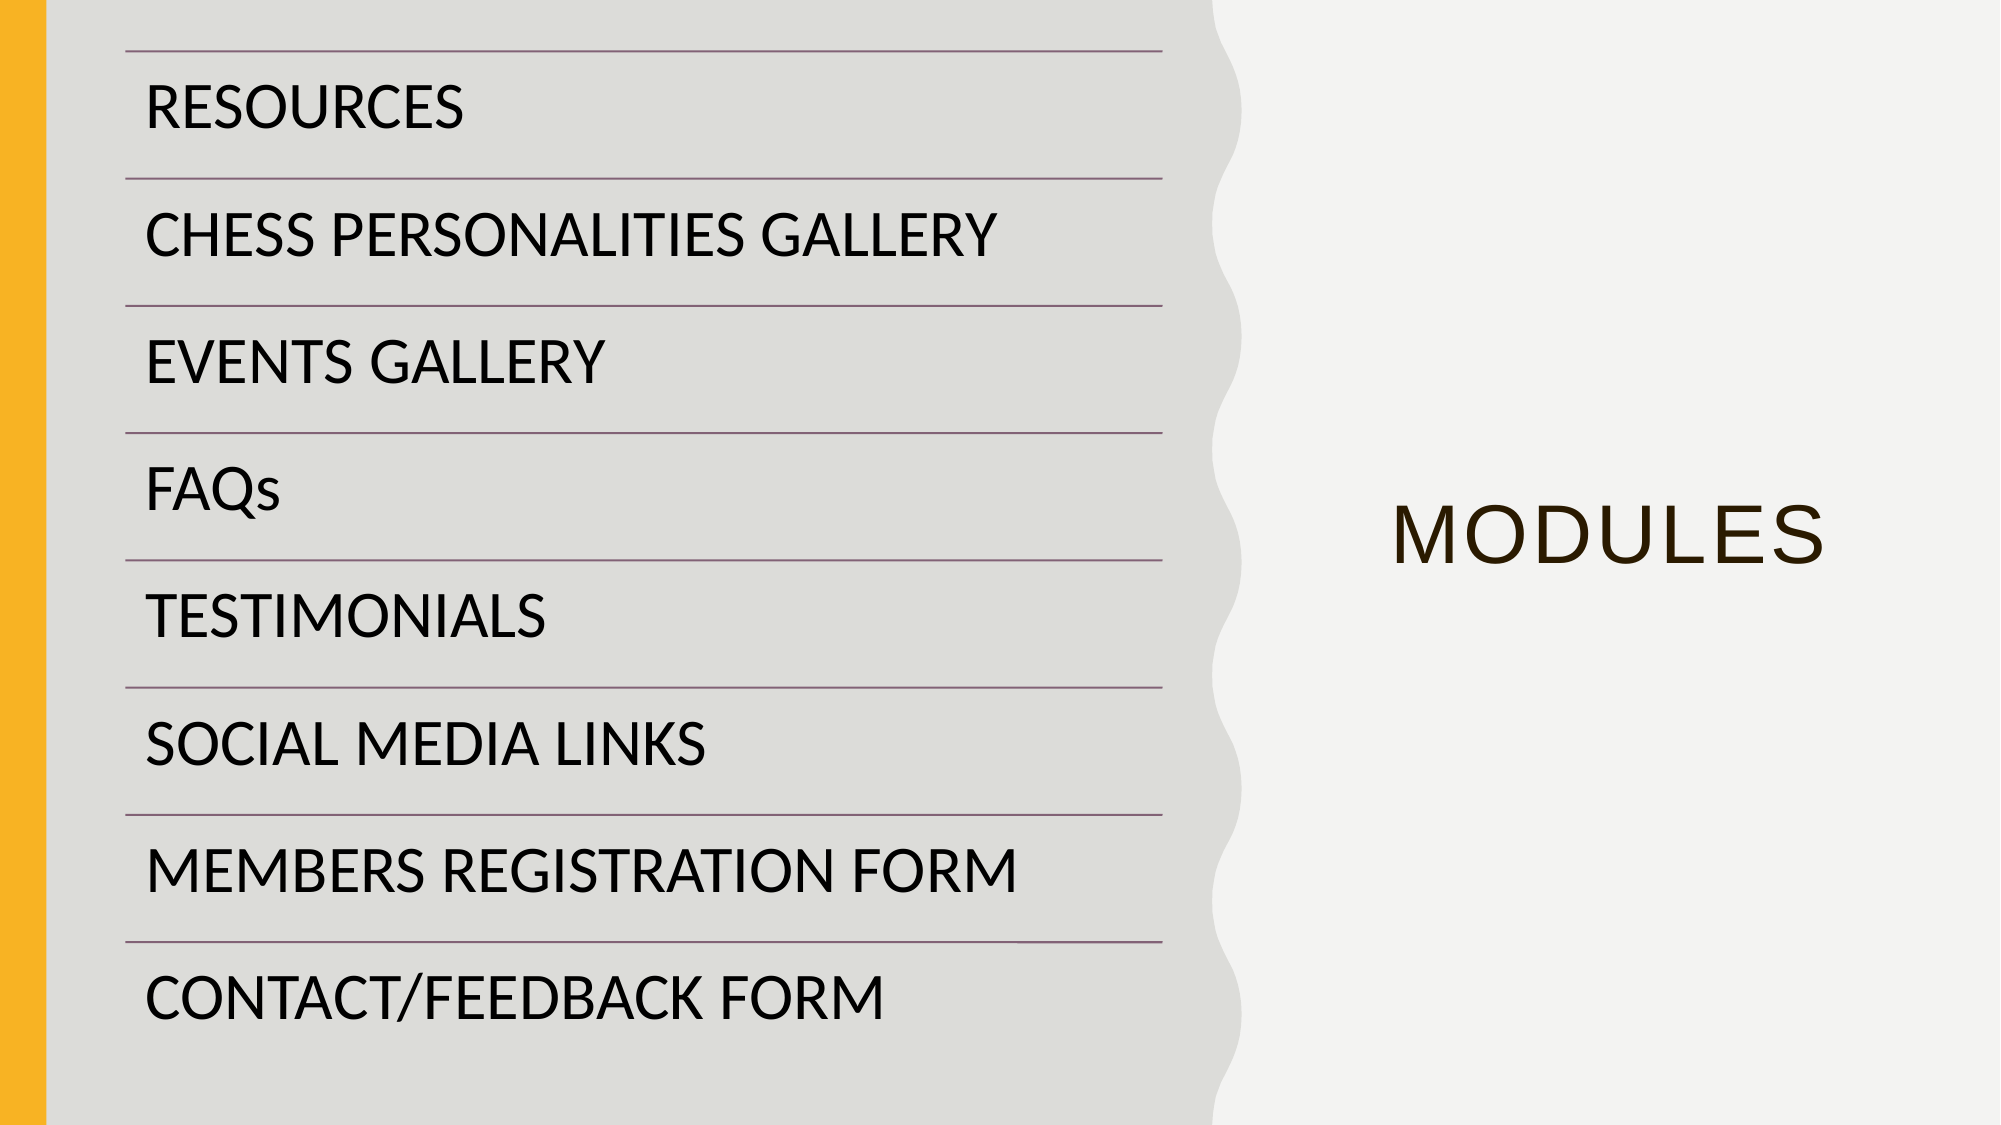

RESOURCES
CHESS PERSONALITIES GALLERY
EVENTS GALLERY
FAQs
TESTIMONIALS
SOCIAL MEDIA LINKS
MEMBERS REGISTRATION FORM
CONTACT/FEEDBACK FORM
# Modules